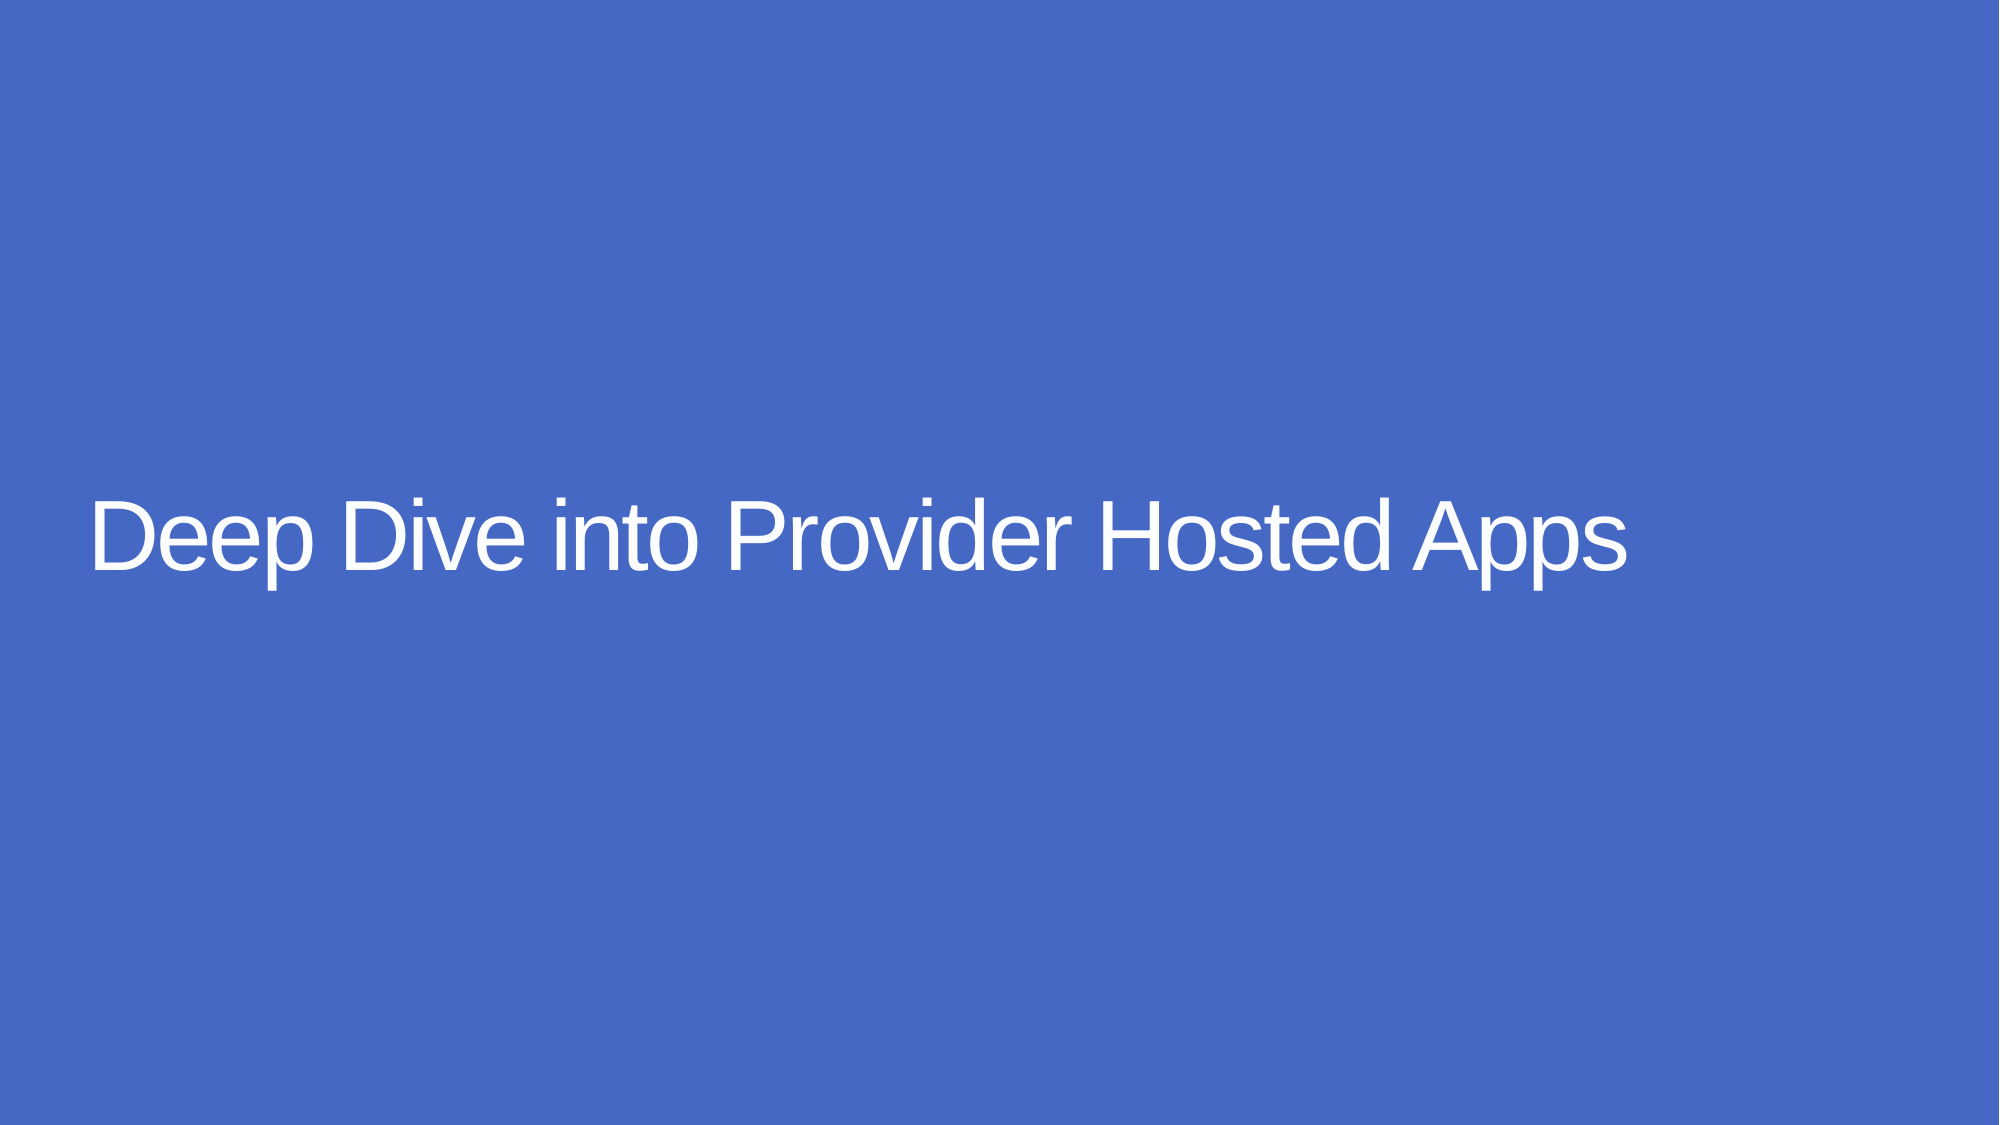

# Deep Dive into Provider Hosted Apps